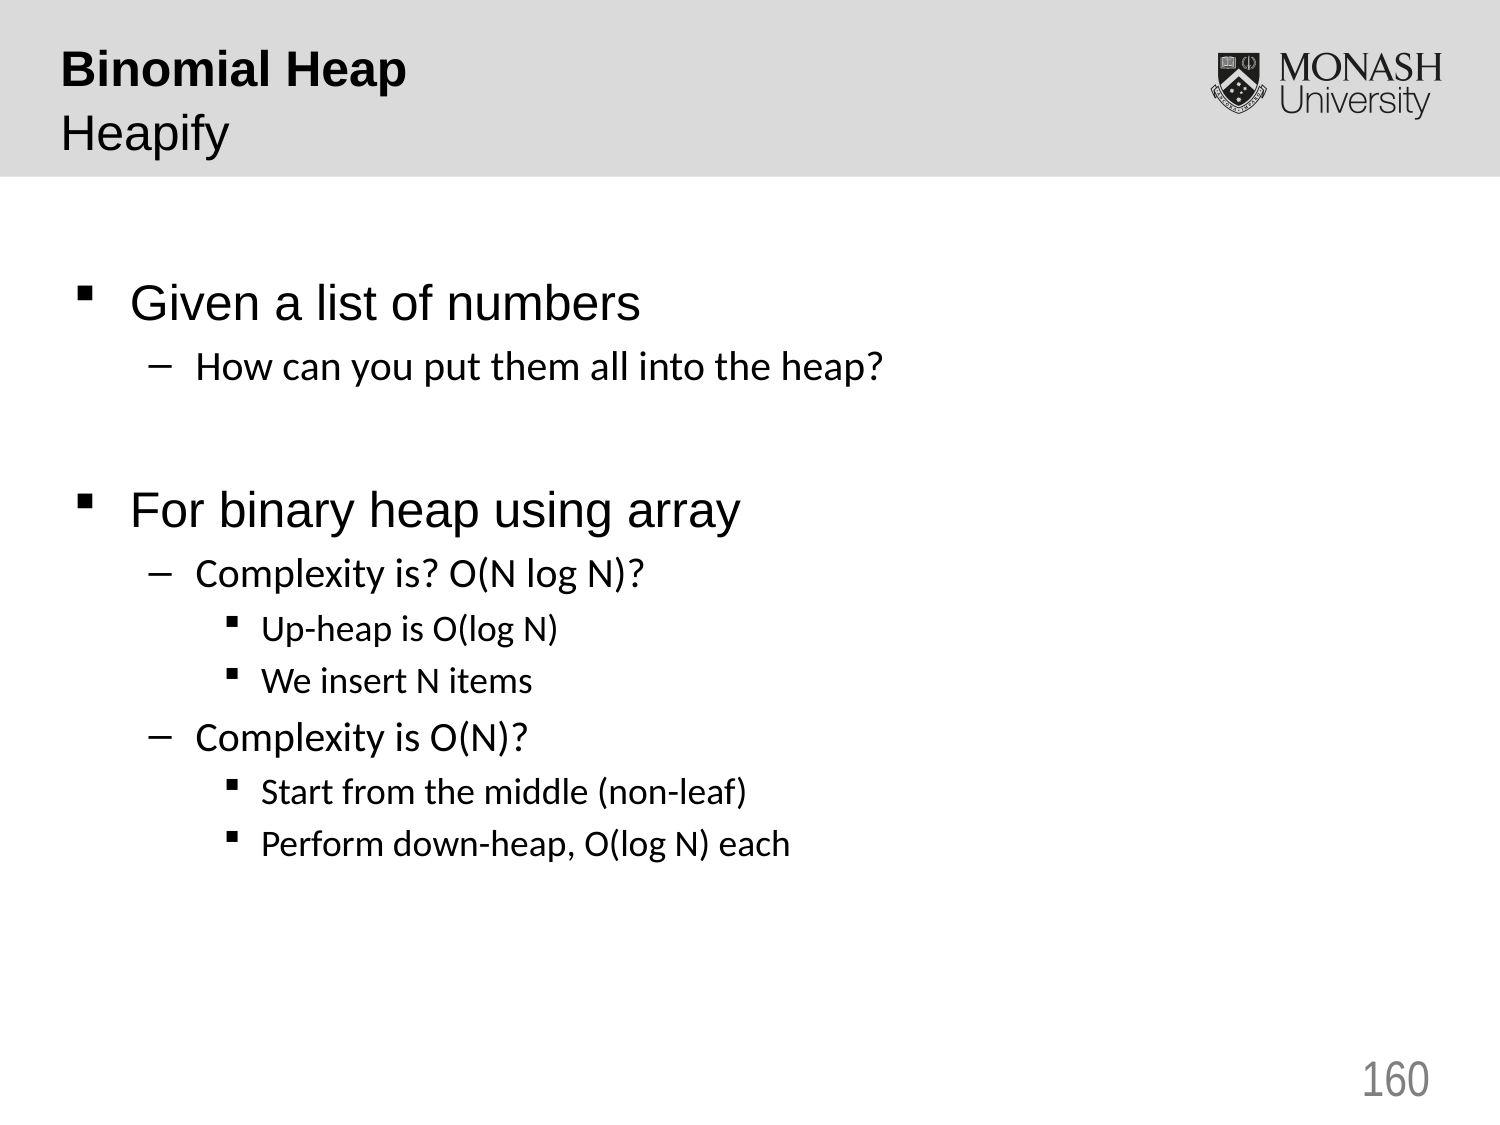

Binomial Heap
Heapify
Given a list of numbers
How can you put them all into the heap?

For binary heap using array
Complexity is? O(N log N)?
Up-heap is O(log N)
We insert N items
Complexity is O(N)?
Start from the middle (non-leaf)
Perform down-heap, O(log N) each